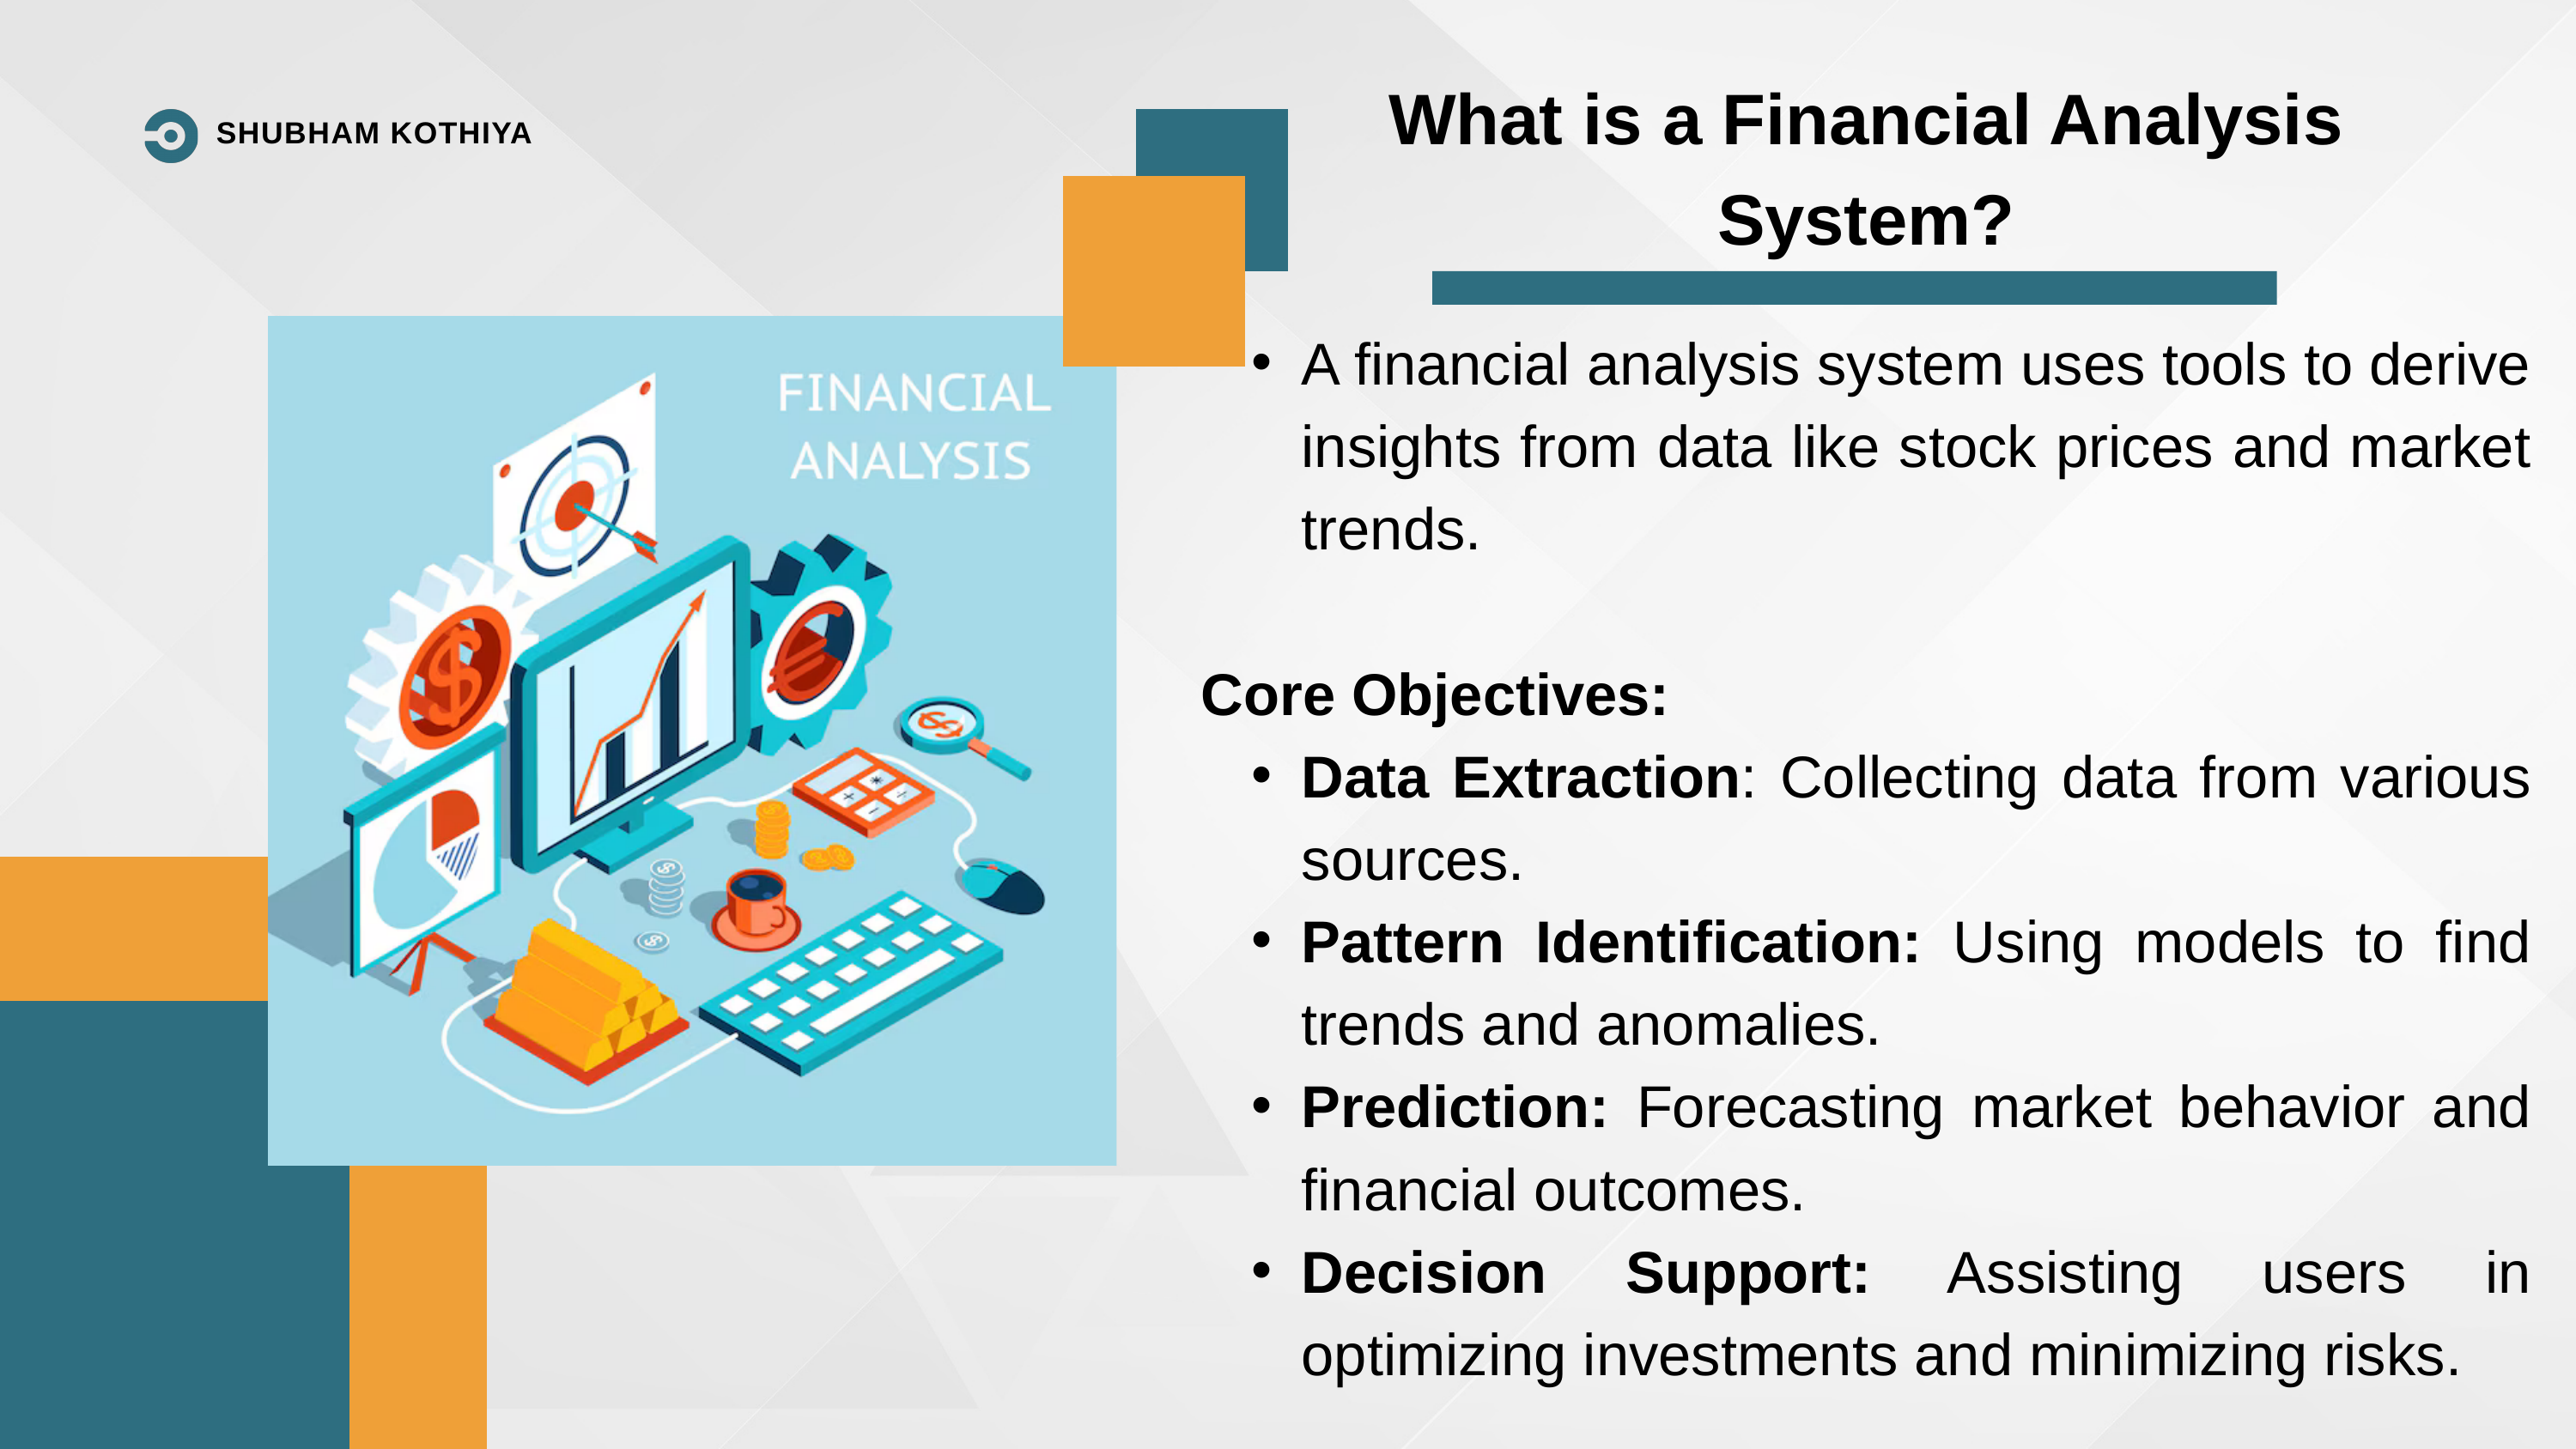

What is a Financial Analysis System?

SHUBHAM KOTHIYA

A financial analysis system uses tools to derive insights from data like stock prices and market trends.

Core Objectives:
Data Extraction: Collecting data from various sources.
Pattern Identification: Using models to find trends and anomalies.
Prediction: Forecasting market behavior and financial outcomes.
Decision Support: Assisting users in optimizing investments and minimizing risks.